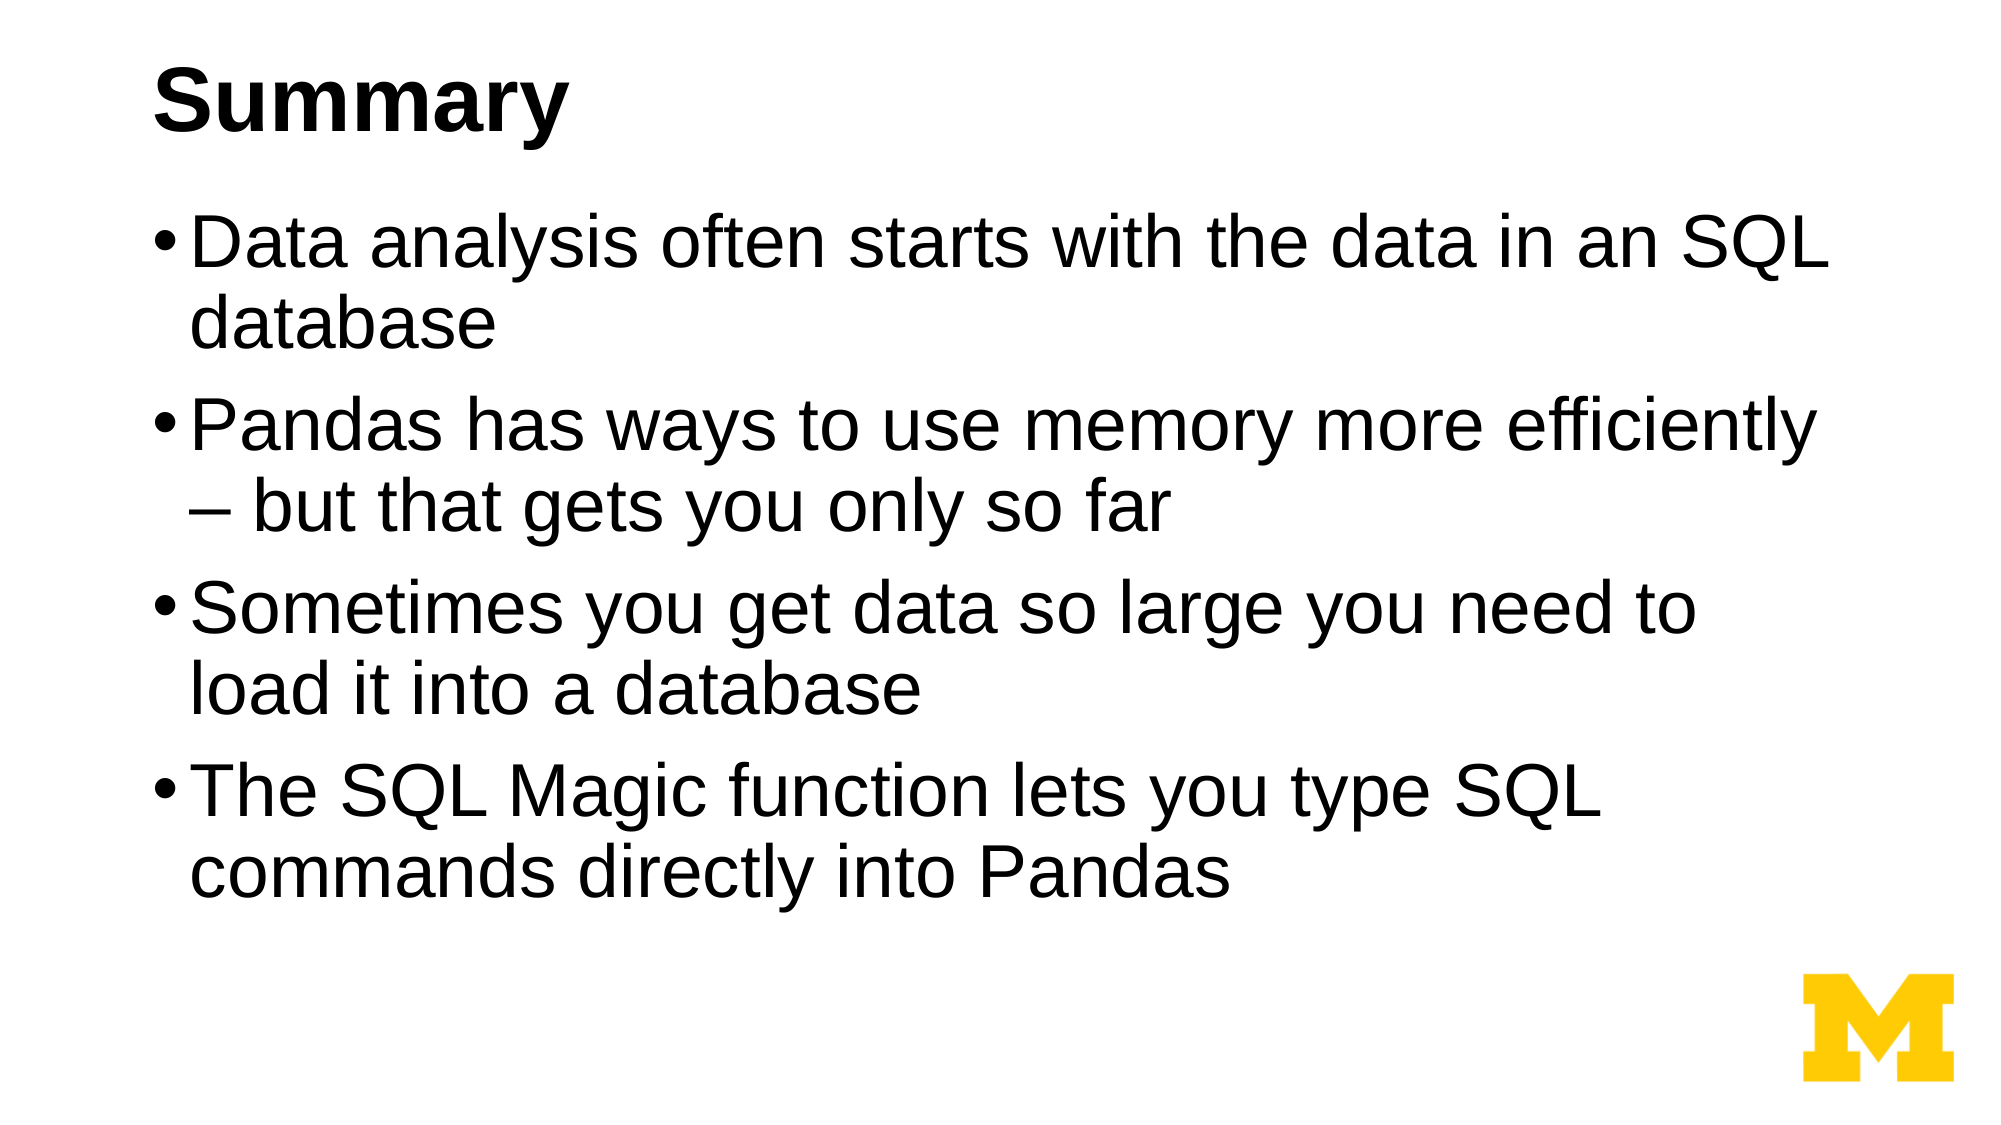

# Summary
Data analysis often starts with the data in an SQL database
Pandas has ways to use memory more efficiently – but that gets you only so far
Sometimes you get data so large you need to load it into a database
The SQL Magic function lets you type SQL commands directly into Pandas